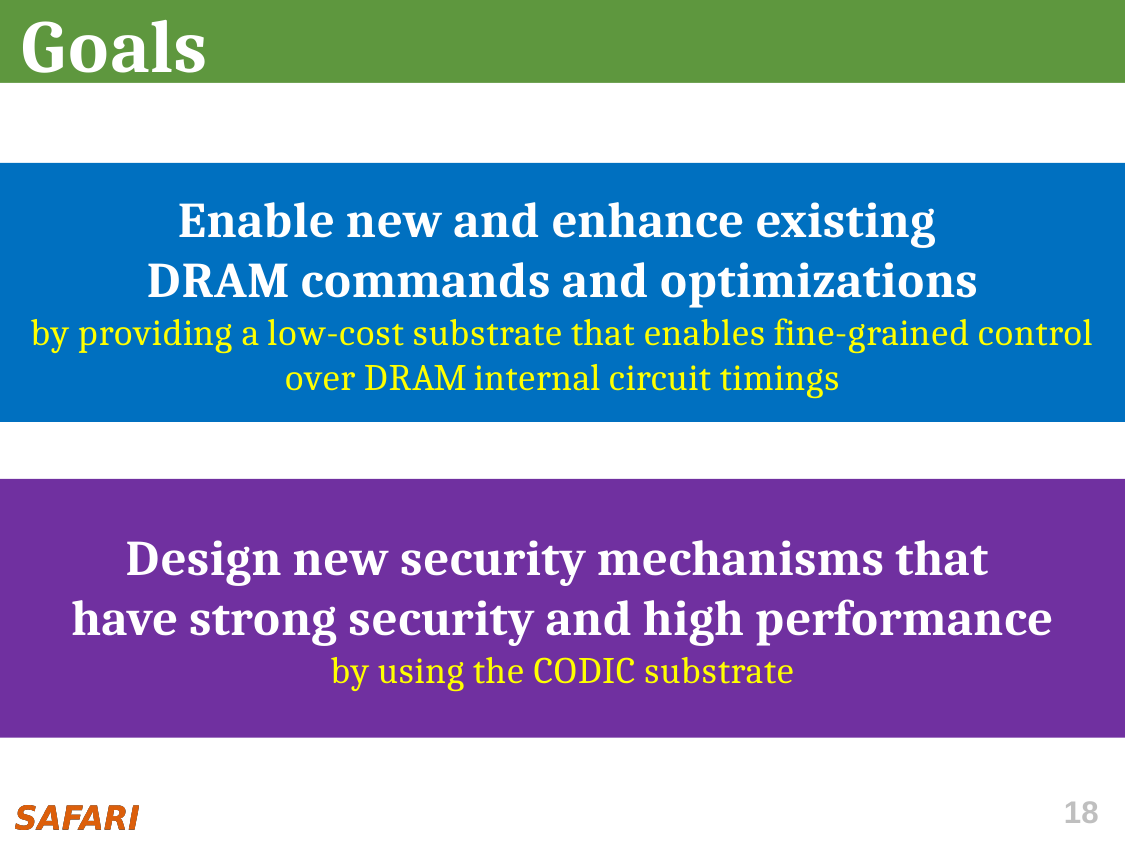

# Goals
Enable new and enhance existing
DRAM commands and optimizations
by providing a low-cost substrate that enables fine-grained control over DRAM internal circuit timings
Design new security mechanisms that
have strong security and high performance
by using the CODIC substrate
18